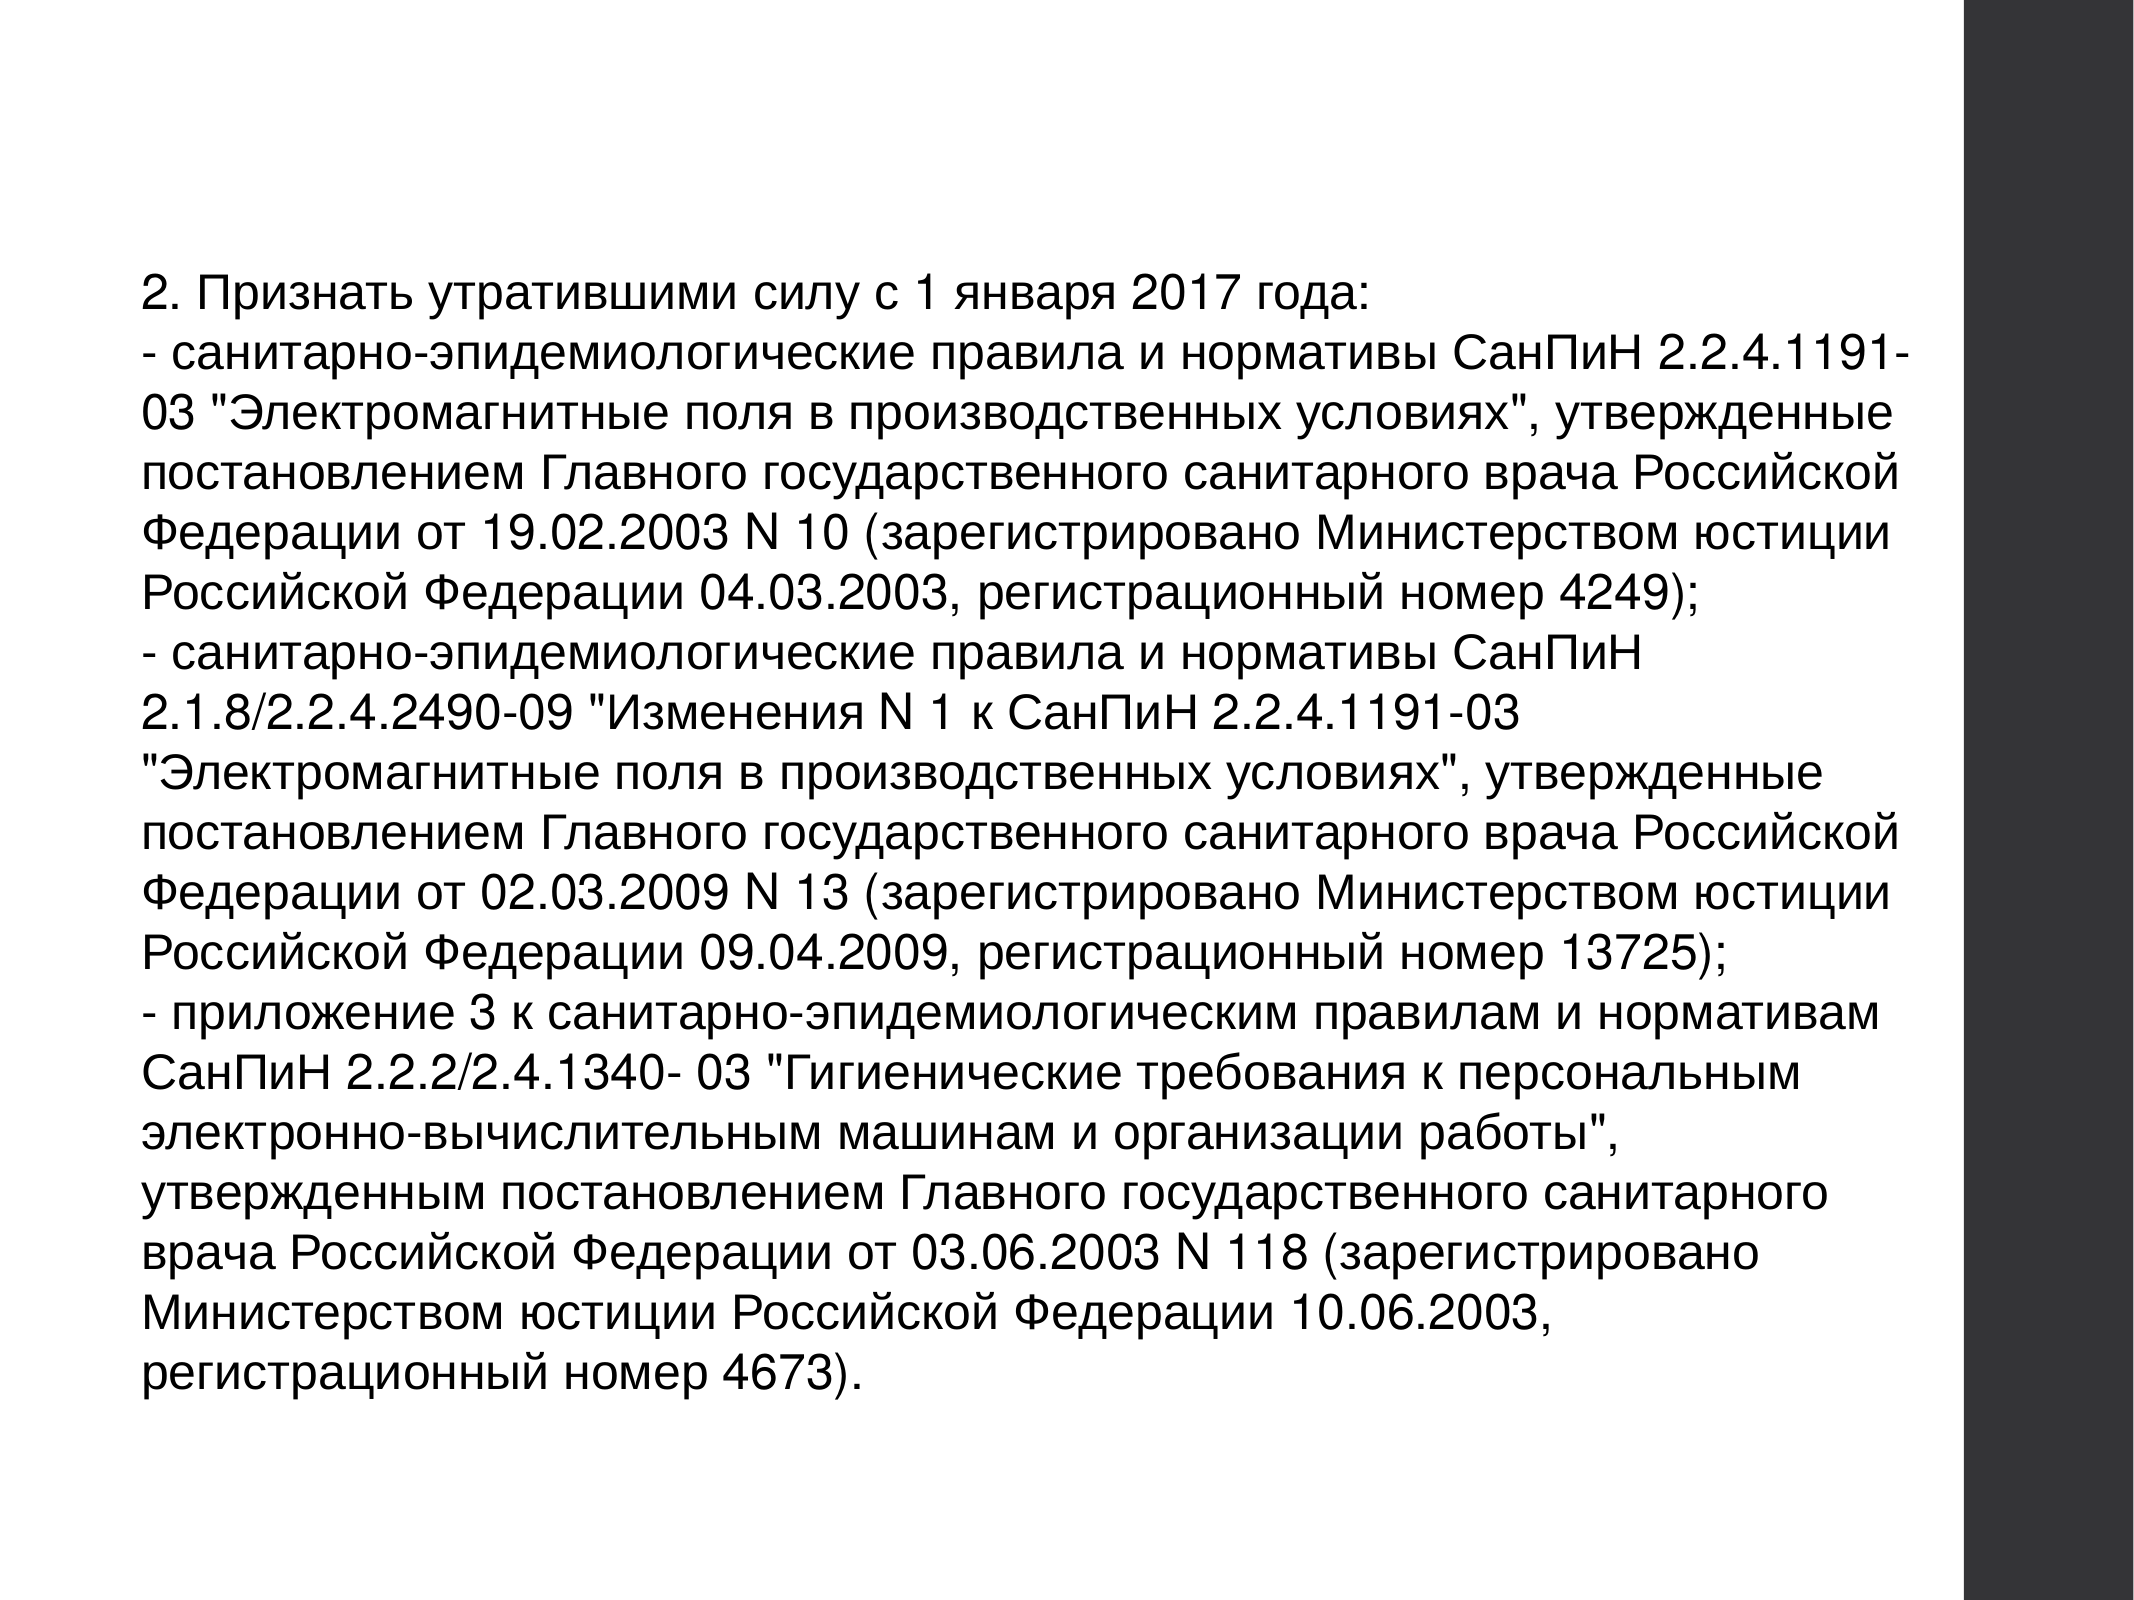

2. Признать утратившими силу с 1 января 2017 года:
- санитарно-эпидемиологические правила и нормативы СанПиН 2.2.4.1191-03 "Электромагнитные поля в производственных условиях", утвержденные постановлением Главного государственного санитарного врача Российской Федерации от 19.02.2003 N 10 (зарегистрировано Министерством юстиции Российской Федерации 04.03.2003, регистрационный номер 4249);
- санитарно-эпидемиологические правила и нормативы СанПиН 2.1.8/2.2.4.2490-09 "Изменения N 1 к СанПиН 2.2.4.1191-03 "Электромагнитные поля в производственных условиях", утвержденные постановлением Главного государственного санитарного врача Российской Федерации от 02.03.2009 N 13 (зарегистрировано Министерством юстиции Российской Федерации 09.04.2009, регистрационный номер 13725);
- приложение 3 к санитарно-эпидемиологическим правилам и нормативам СанПиН 2.2.2/2.4.1340- 03 "Гигиенические требования к персональным электронно-вычислительным машинам и организации работы", утвержденным постановлением Главного государственного санитарного врача Российской Федерации от 03.06.2003 N 118 (зарегистрировано Министерством юстиции Российской Федерации 10.06.2003, регистрационный номер 4673).